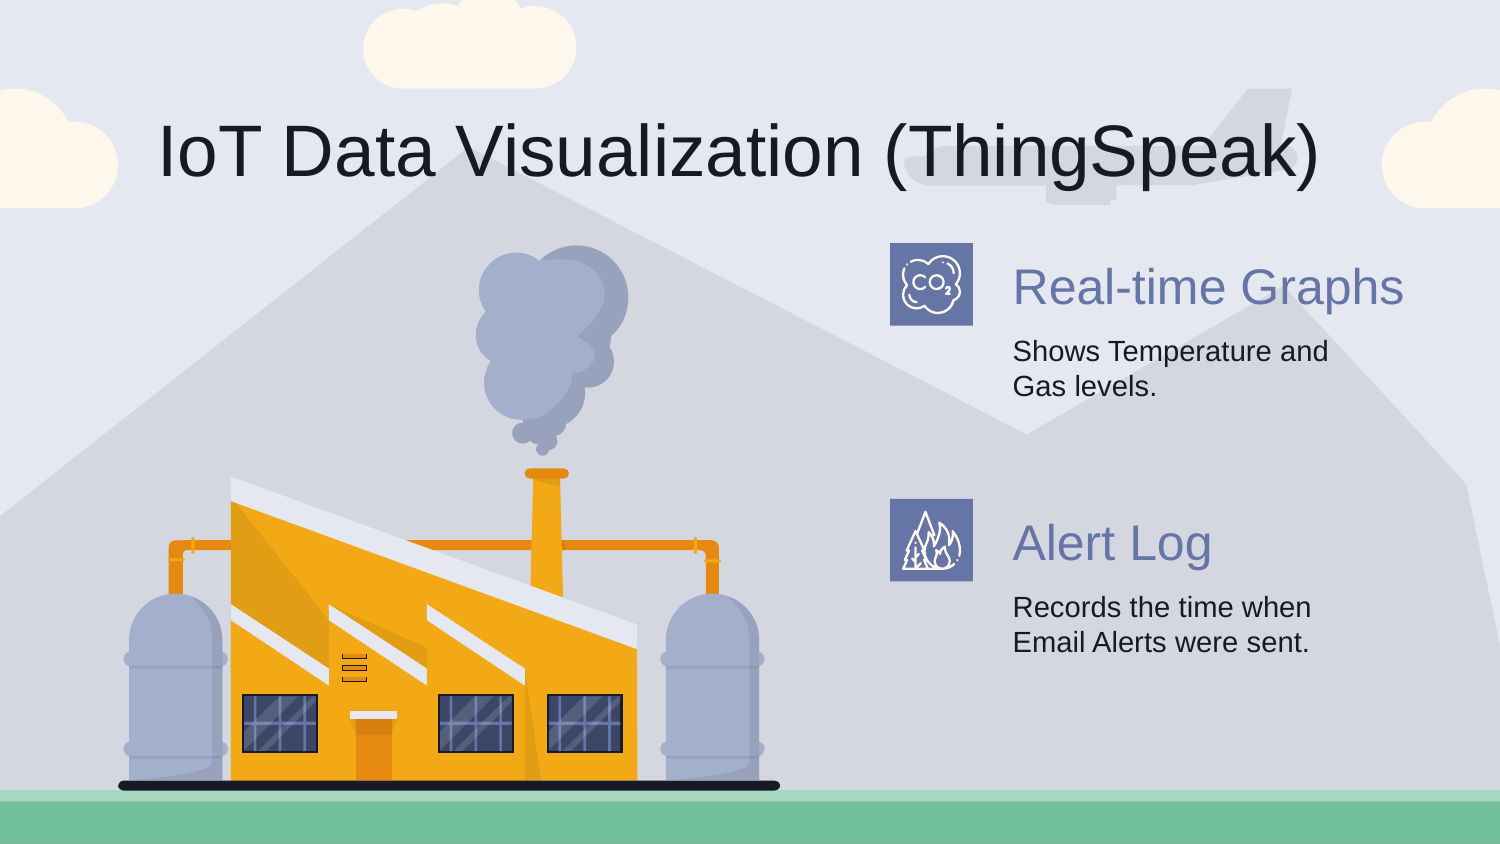

# IoT Data Visualization (ThingSpeak)
Real-time Graphs

Shows Temperature and Gas levels.
Alert Log

Records the time when Email Alerts were sent.